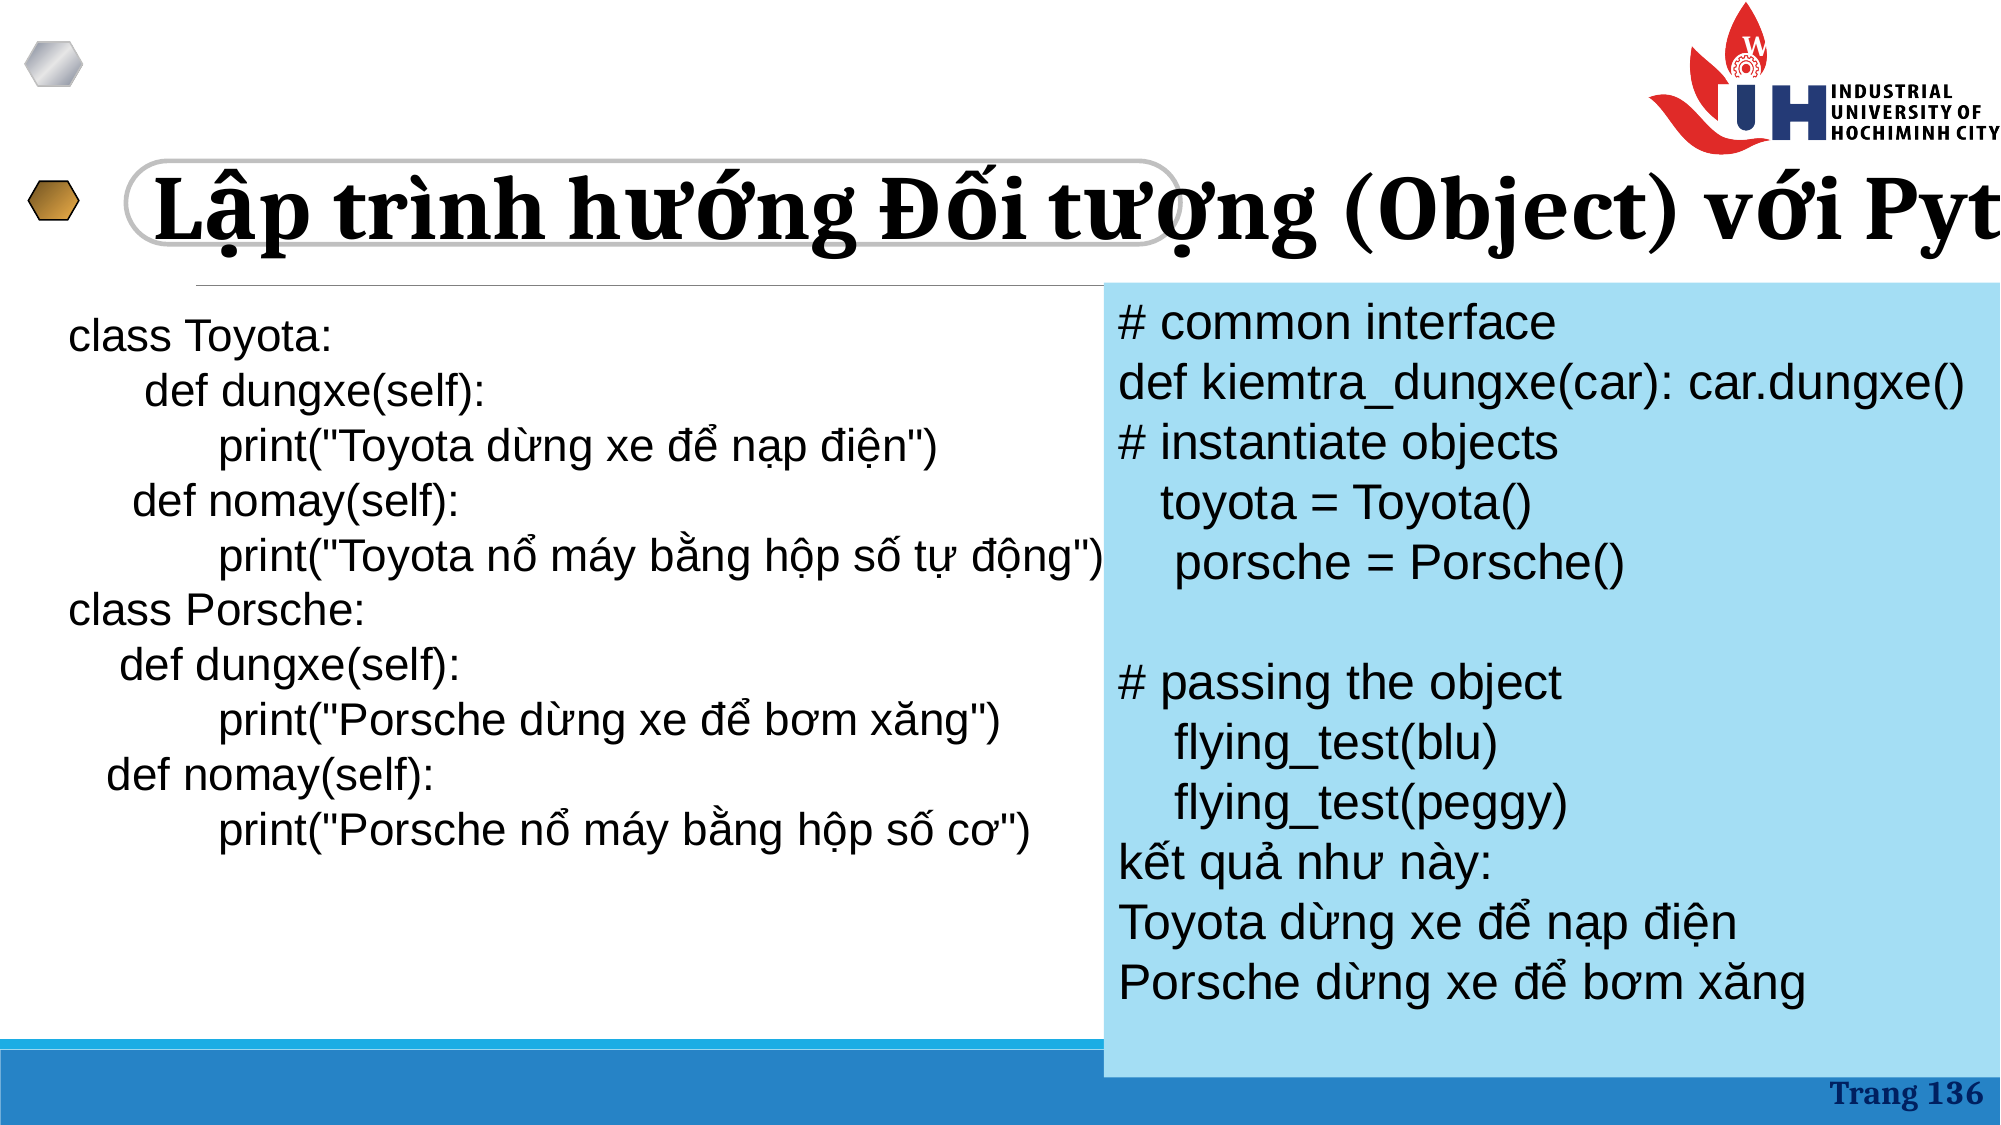

Lập trình hướng Đối tượng (Object) với Python

# common interface
def kiemtra_dungxe(car): car.dungxe()
# instantiate objects
   toyota = Toyota()
    porsche = Porsche()

# passing the object
    flying_test(blu)
    flying_test(peggy)
kết quả như này:
Toyota dừng xe để nạp điện
Porsche dừng xe để bơm xăng

class Toyota:
      def dungxe(self):
	print("Toyota dừng xe để nạp điện")
     def nomay(self):
	print("Toyota nổ máy bằng hộp số tự động")
class Porsche:
    def dungxe(self):
	print("Porsche dừng xe để bơm xăng")
   def nomay(self):
	print("Porsche nổ máy bằng hộp số cơ")

Trang 136